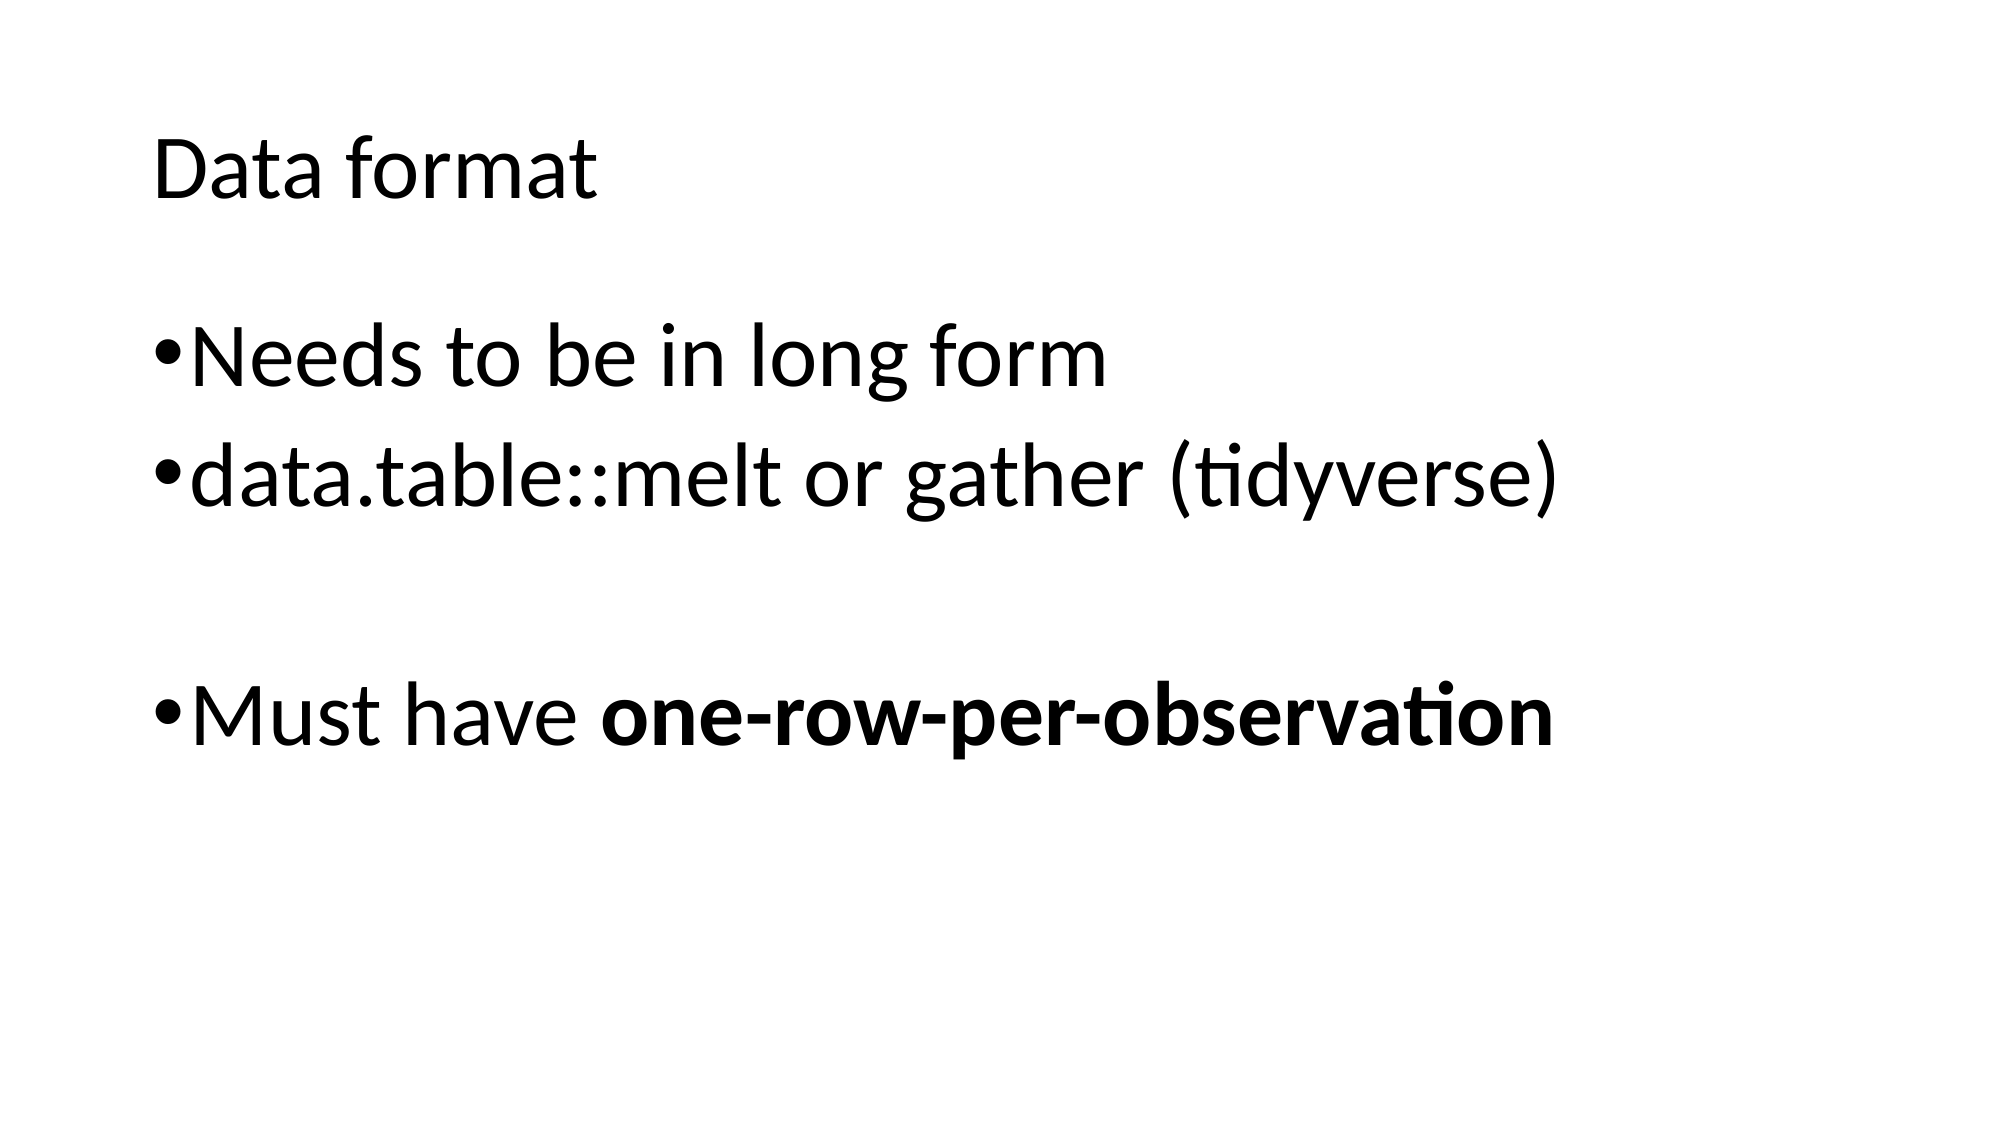

# Data format
Needs to be in long form
data.table::melt or gather (tidyverse)

Must have one-row-per-observation